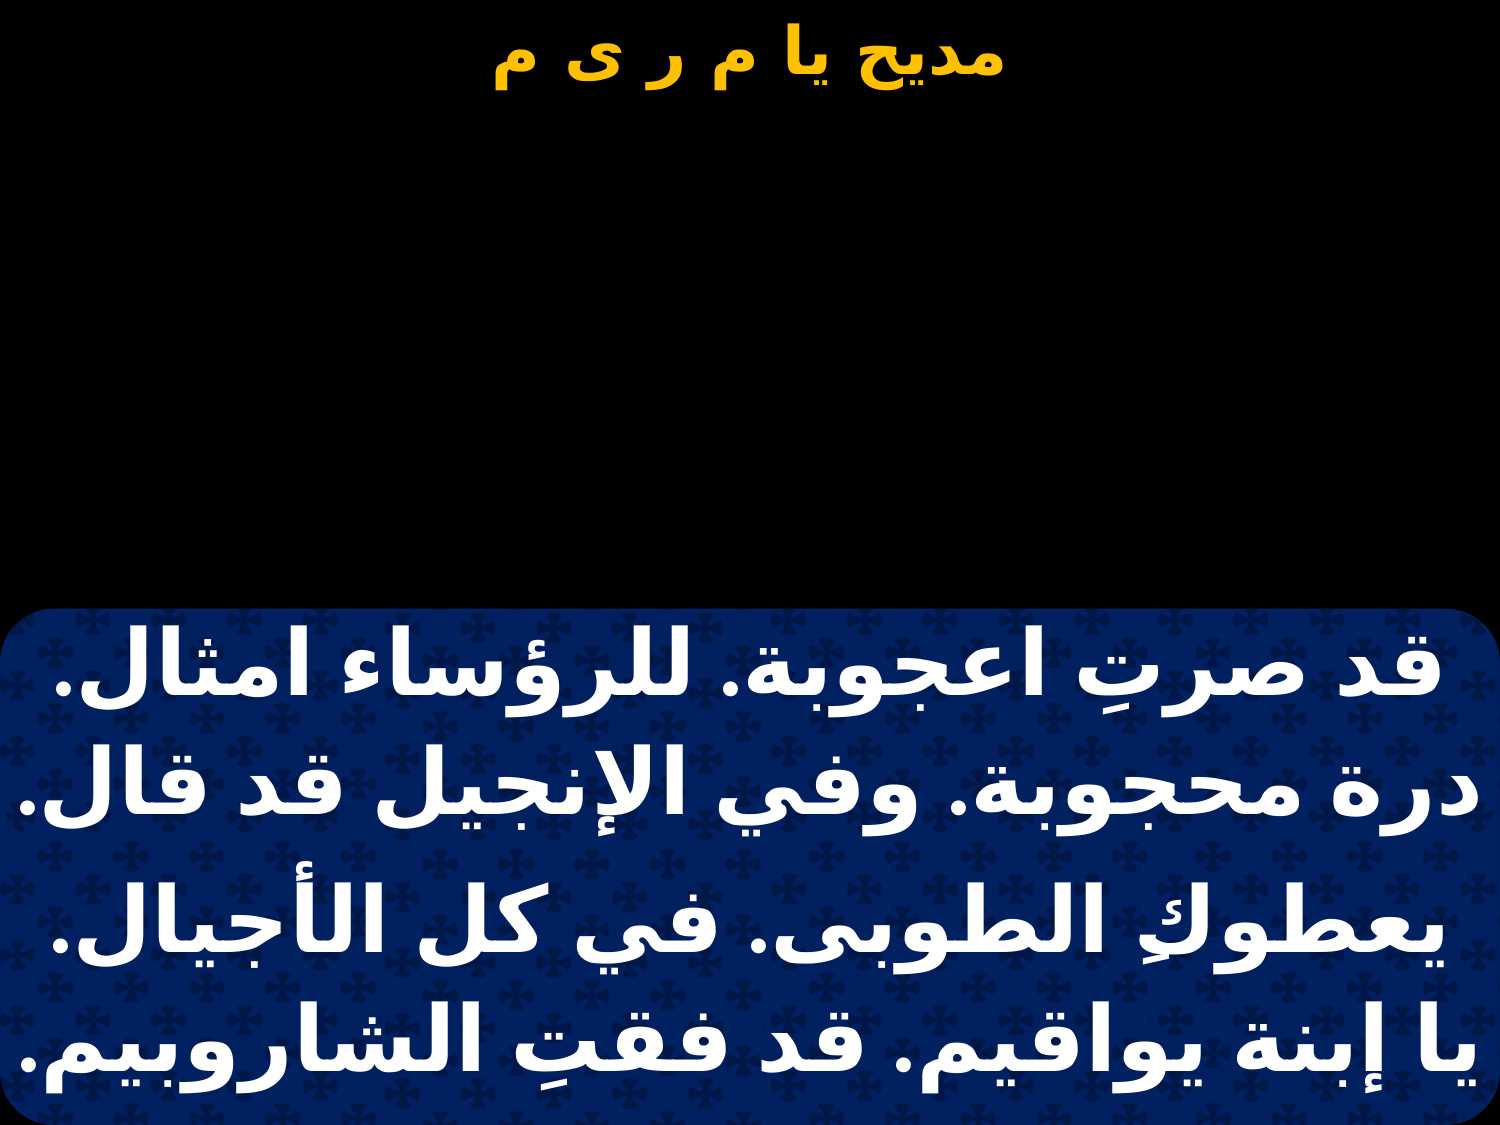

#
| قد صرتِ اعجوبة. للرؤساء امثال. |
| --- |
| درة محجوبة. وفي الإنجيل قد قال. |
|  |
| يعطوكِ الطوبى. في كل الأجيال. |
| يا إبنة يواقيم. قد فقتِ الشاروبيم. |